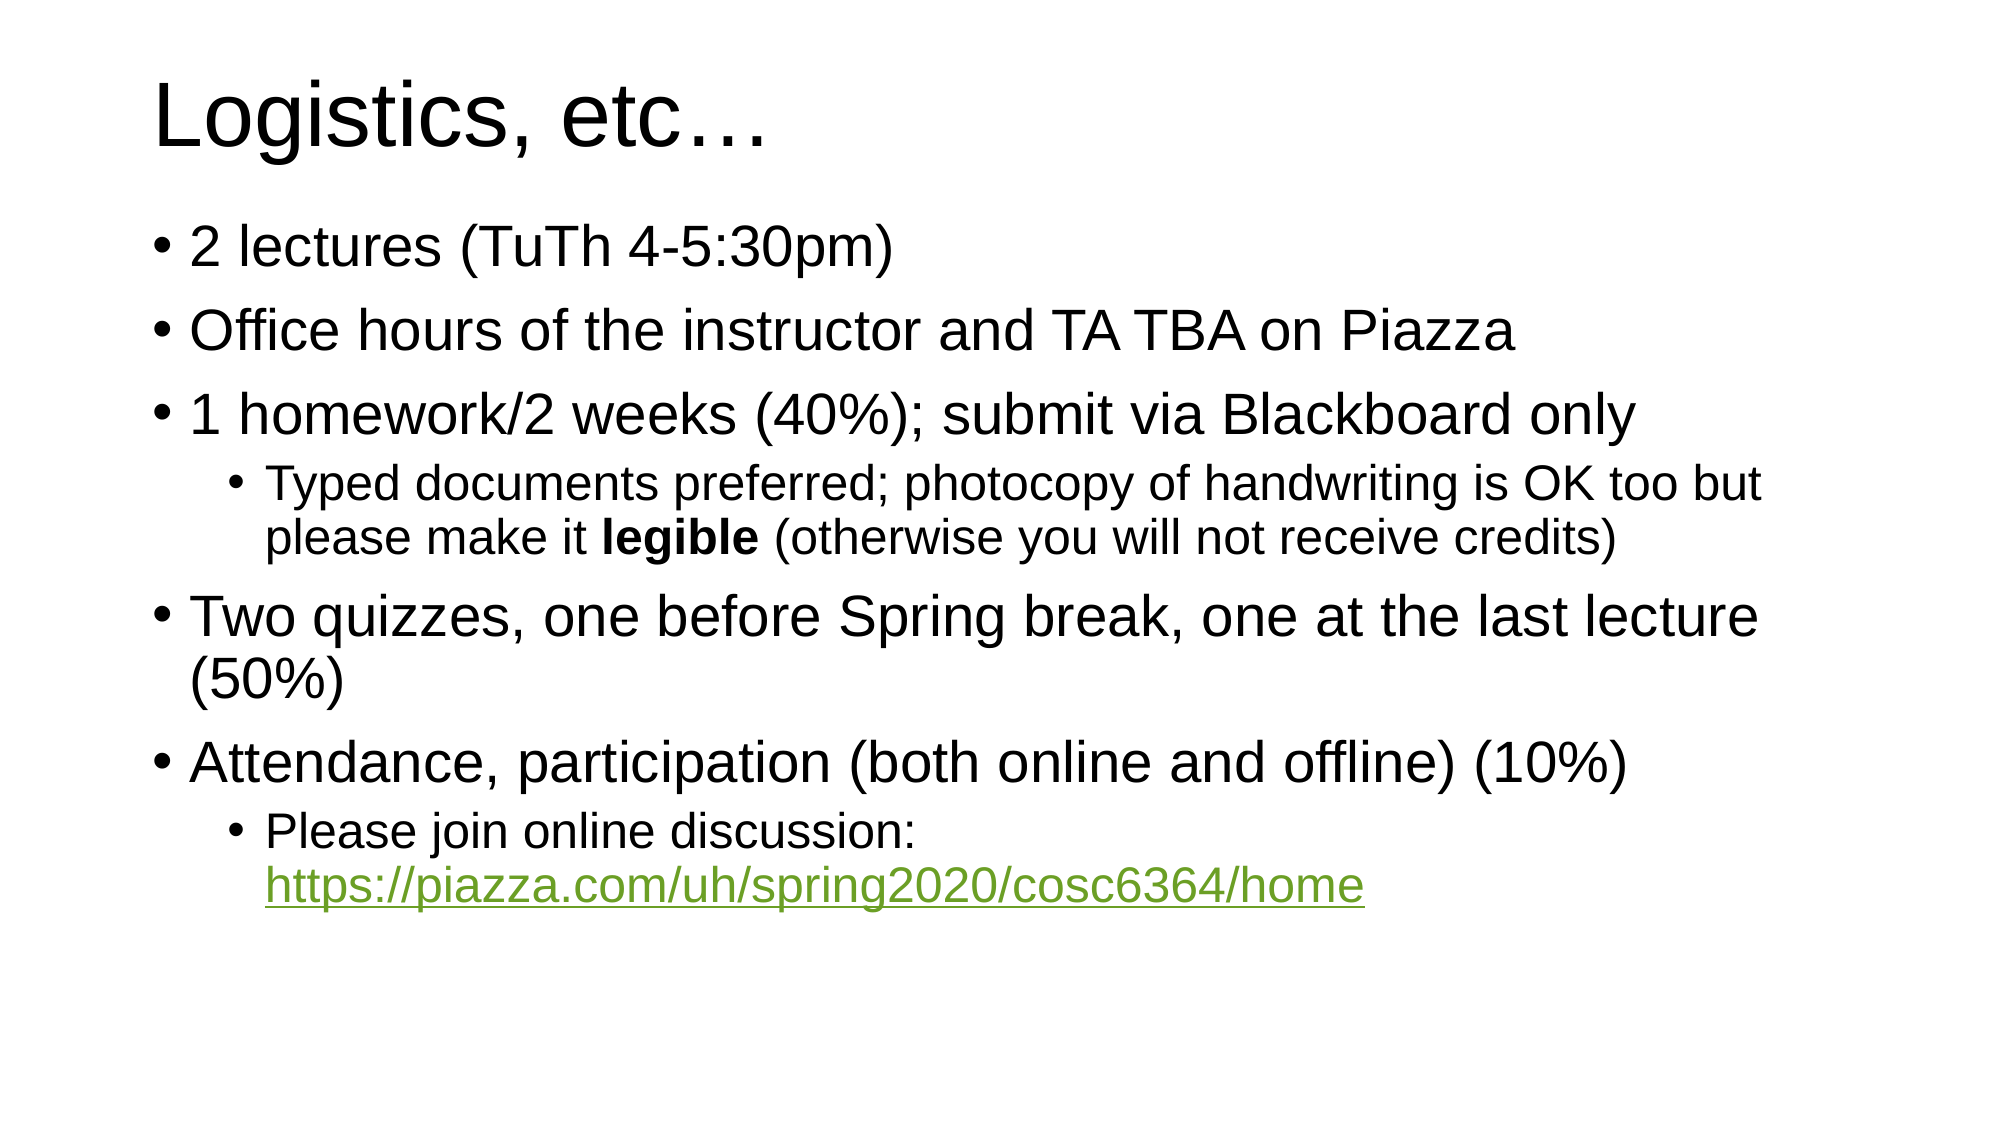

# Logistics, etc…
2 lectures (TuTh 4-5:30pm)
Office hours of the instructor and TA TBA on Piazza
1 homework/2 weeks (40%); submit via Blackboard only
Typed documents preferred; photocopy of handwriting is OK too but please make it legible (otherwise you will not receive credits)
Two quizzes, one before Spring break, one at the last lecture (50%)
Attendance, participation (both online and offline) (10%)
Please join online discussion: https://piazza.com/uh/spring2020/cosc6364/home